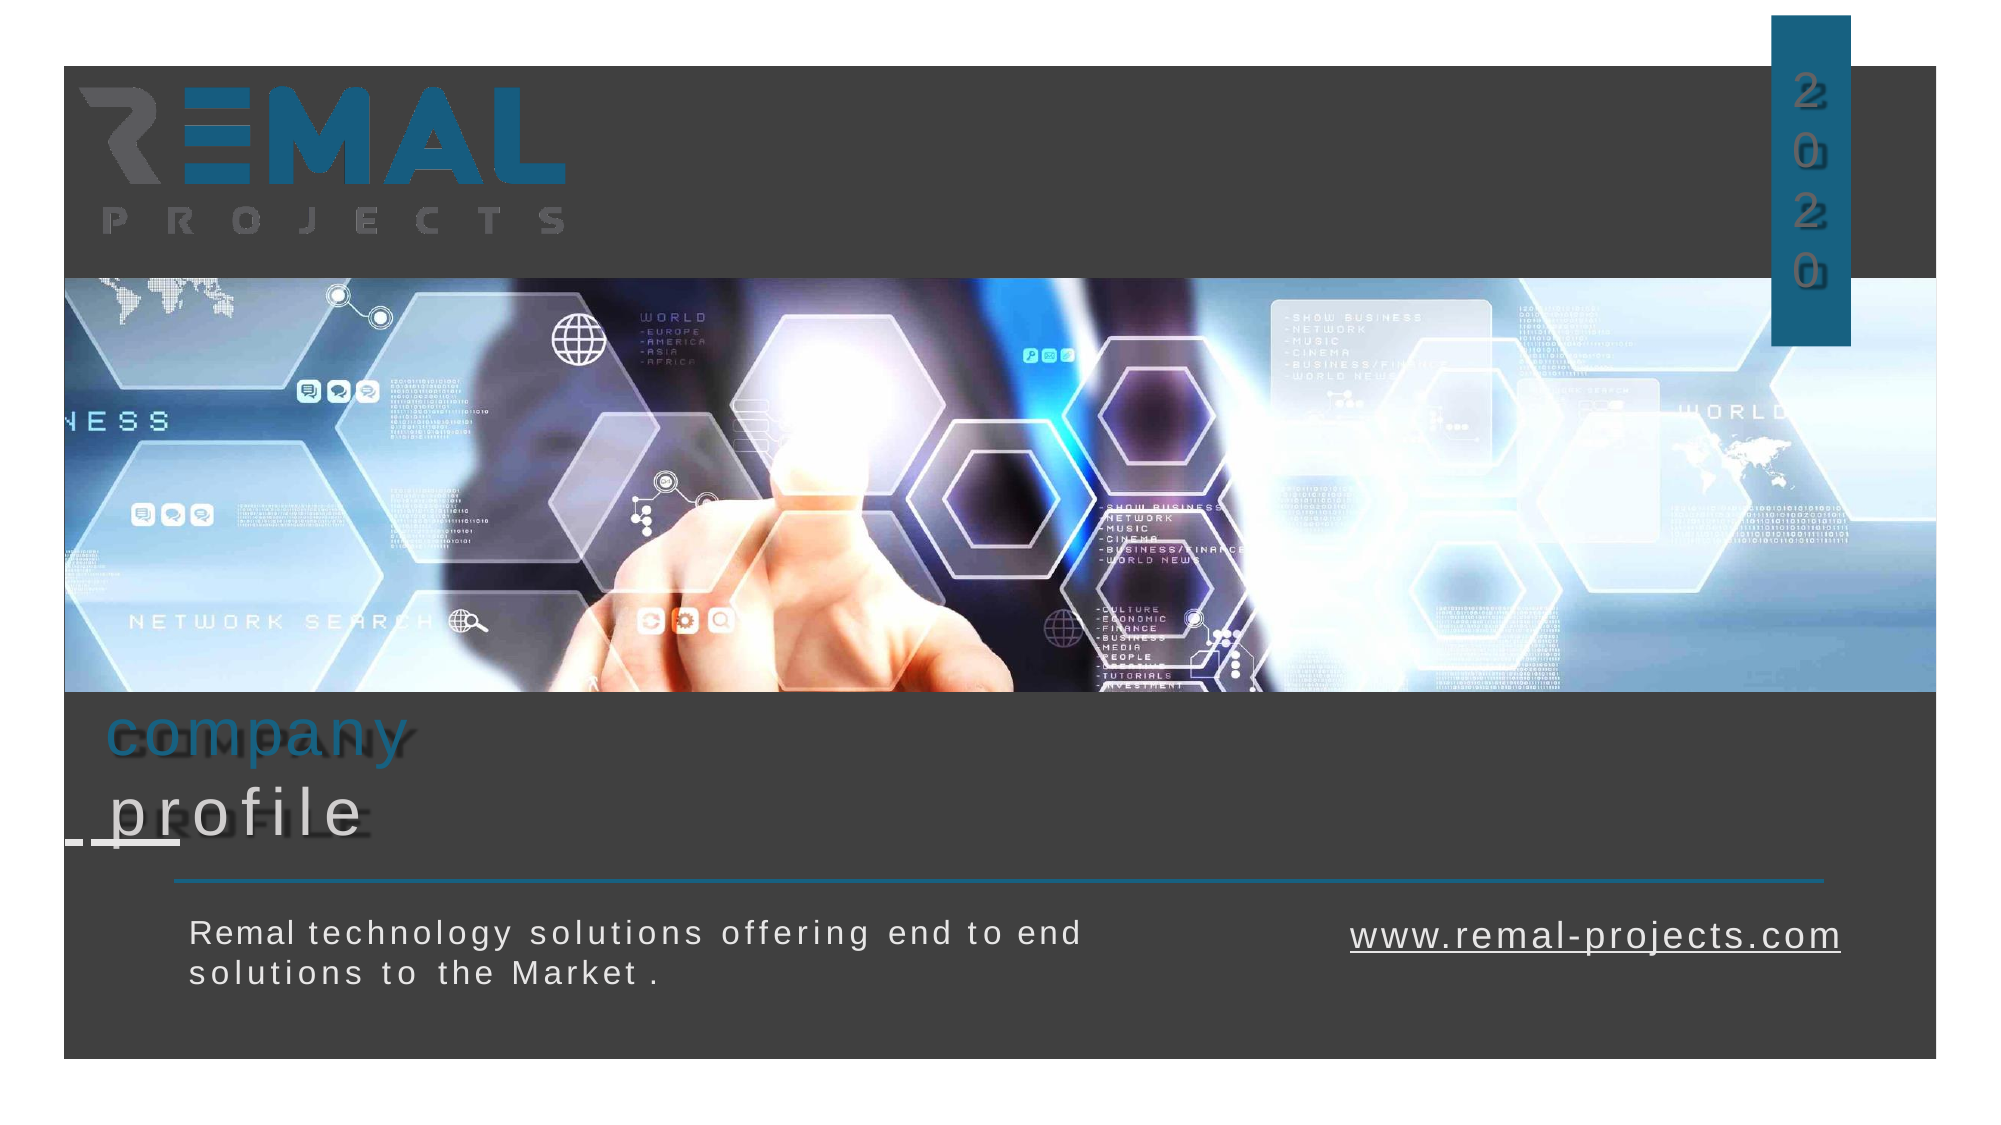

2
0
2
0

company
  profile
Remal technology solutions offering end to end
solutions to the Market .
www.remal-projects.com